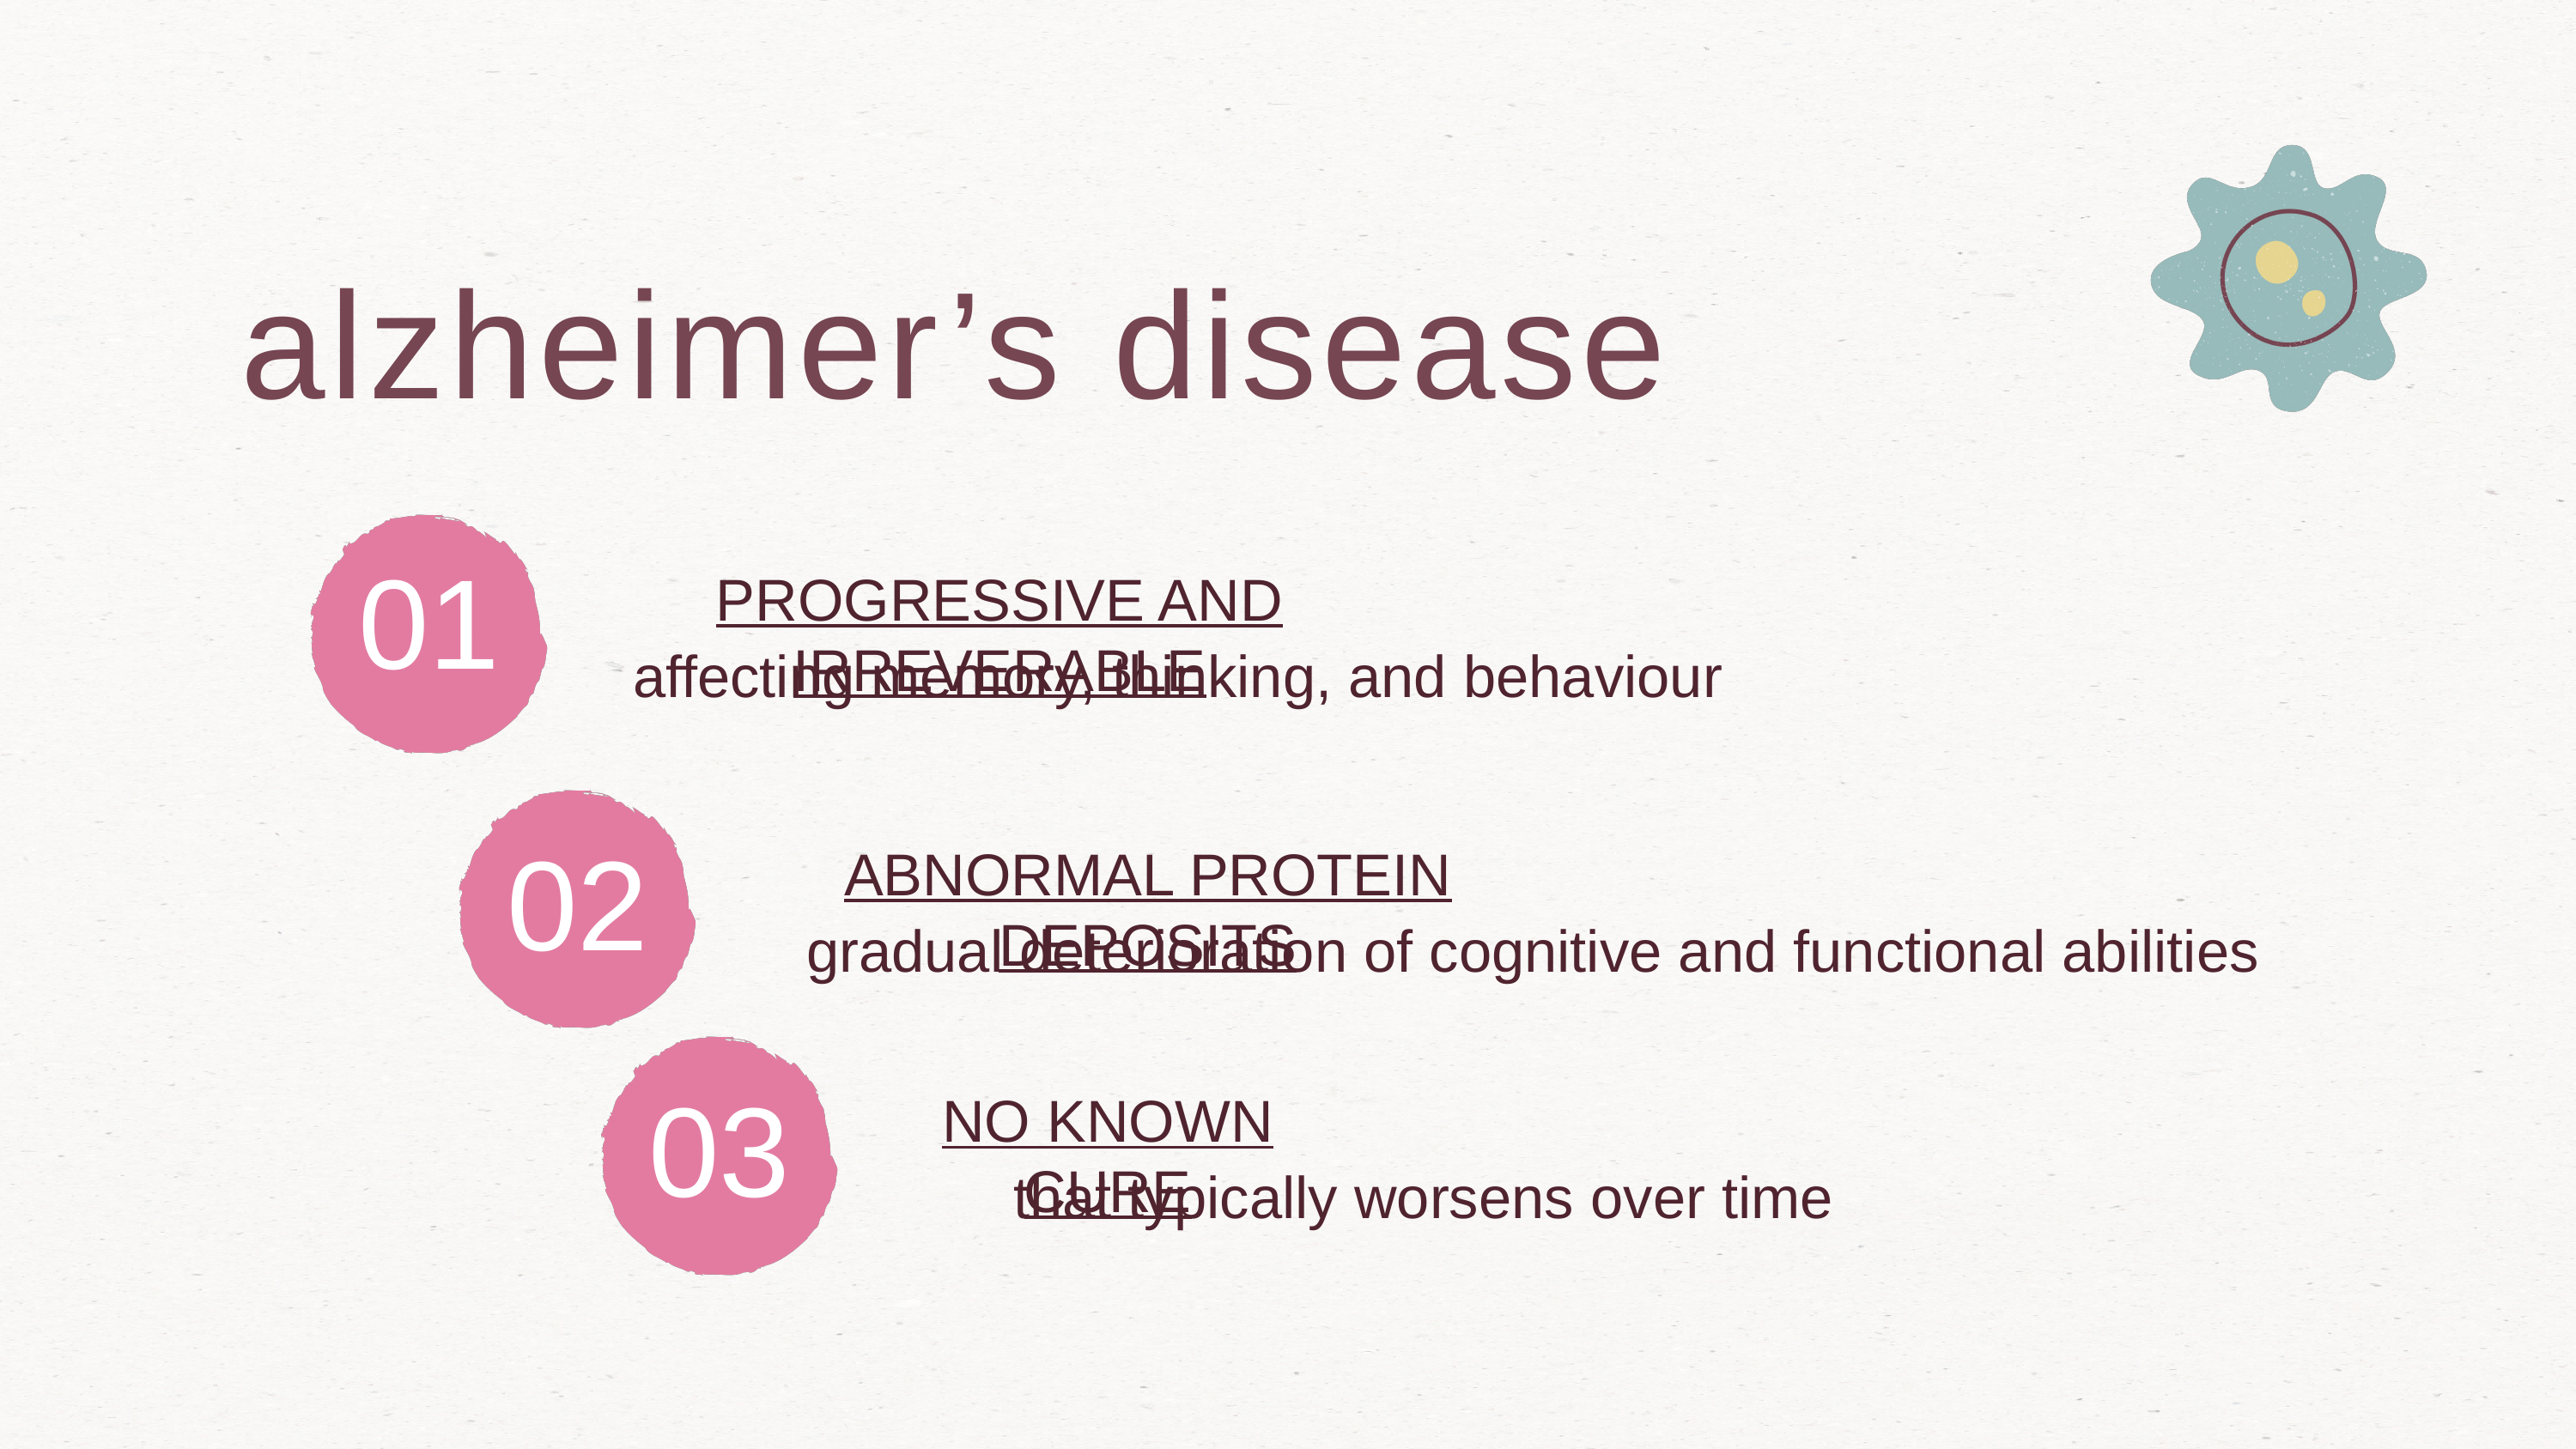

alzheimer’s disease

PROGRESSIVE AND IRREVERABLE
01
affecting memory, thinking, and behaviour

ABNORMAL PROTEIN DEPOSITS
02
gradual deterioration of cognitive and functional abilities

NO KNOWN CURE
03
that typically worsens over time